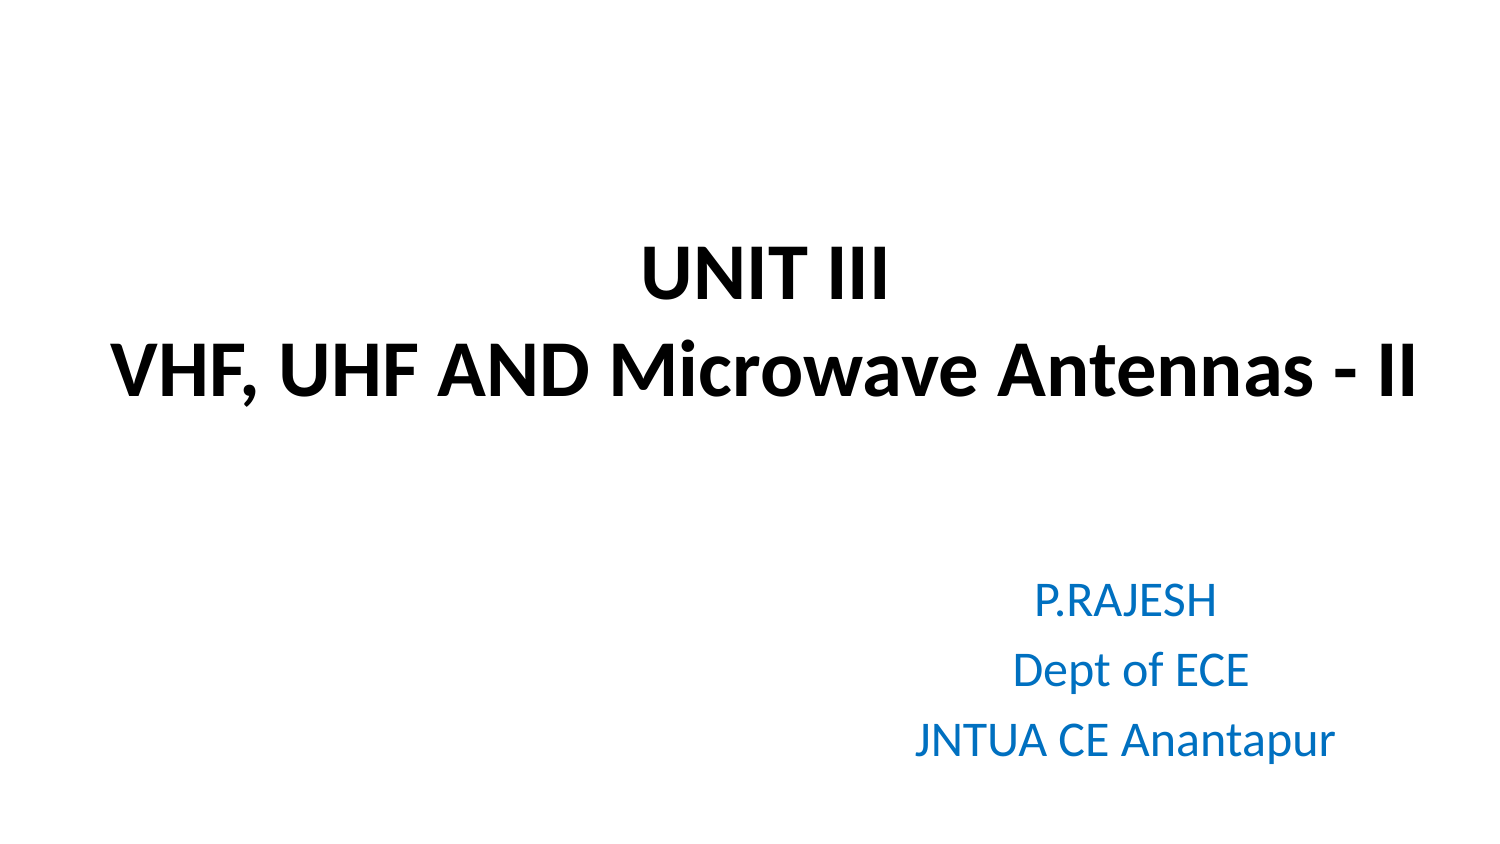

# UNIT III VHF, UHF AND Microwave Antennas - II
P.RAJESH
Dept of ECE
JNTUA CE Anantapur